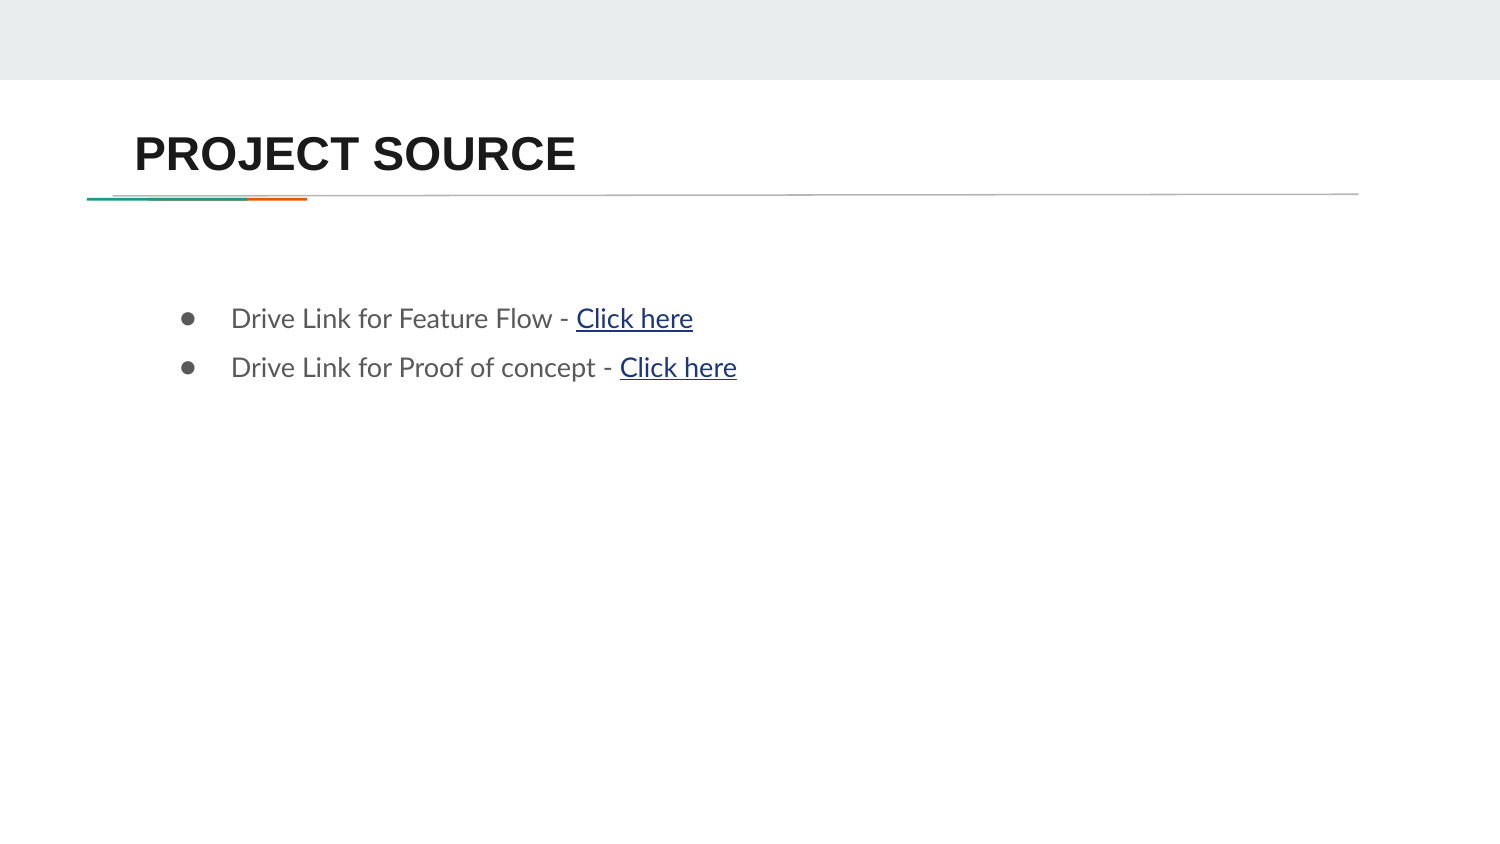

# PROJECT SOURCE
Drive Link for Feature Flow - Click here
Drive Link for Proof of concept - Click here